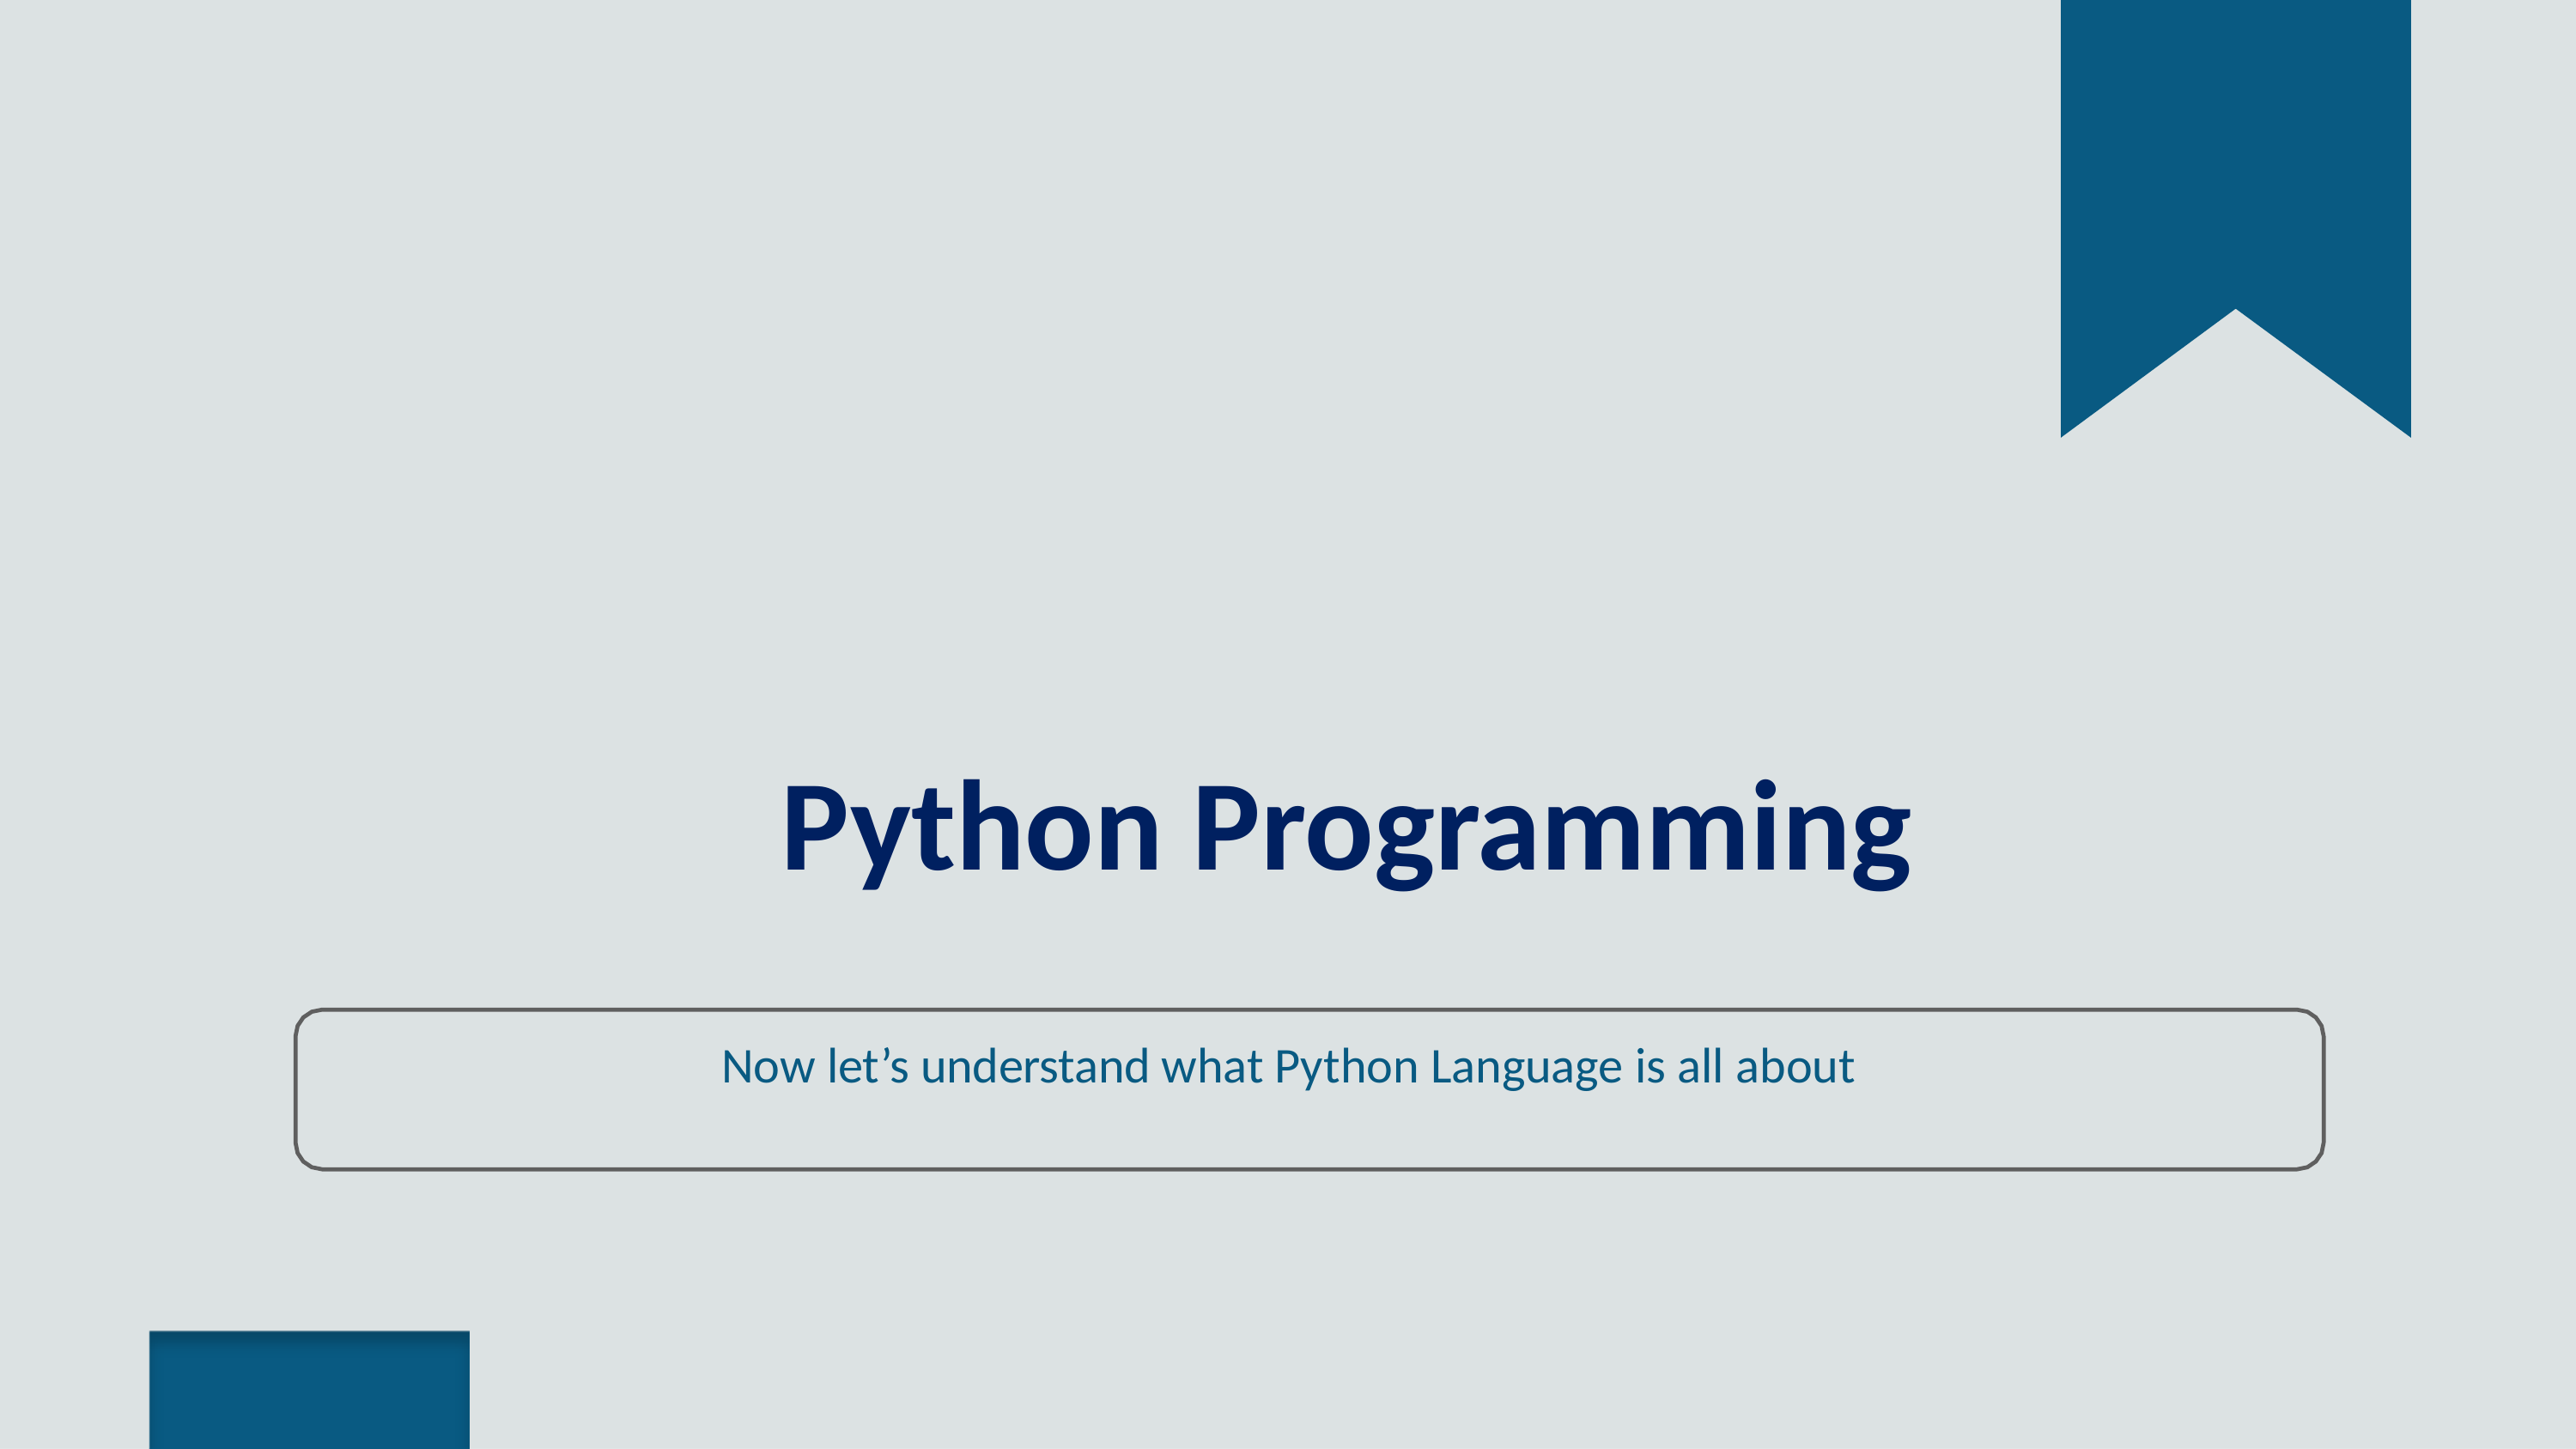

# Python Programming

Now let’s understand what Python Language is all about